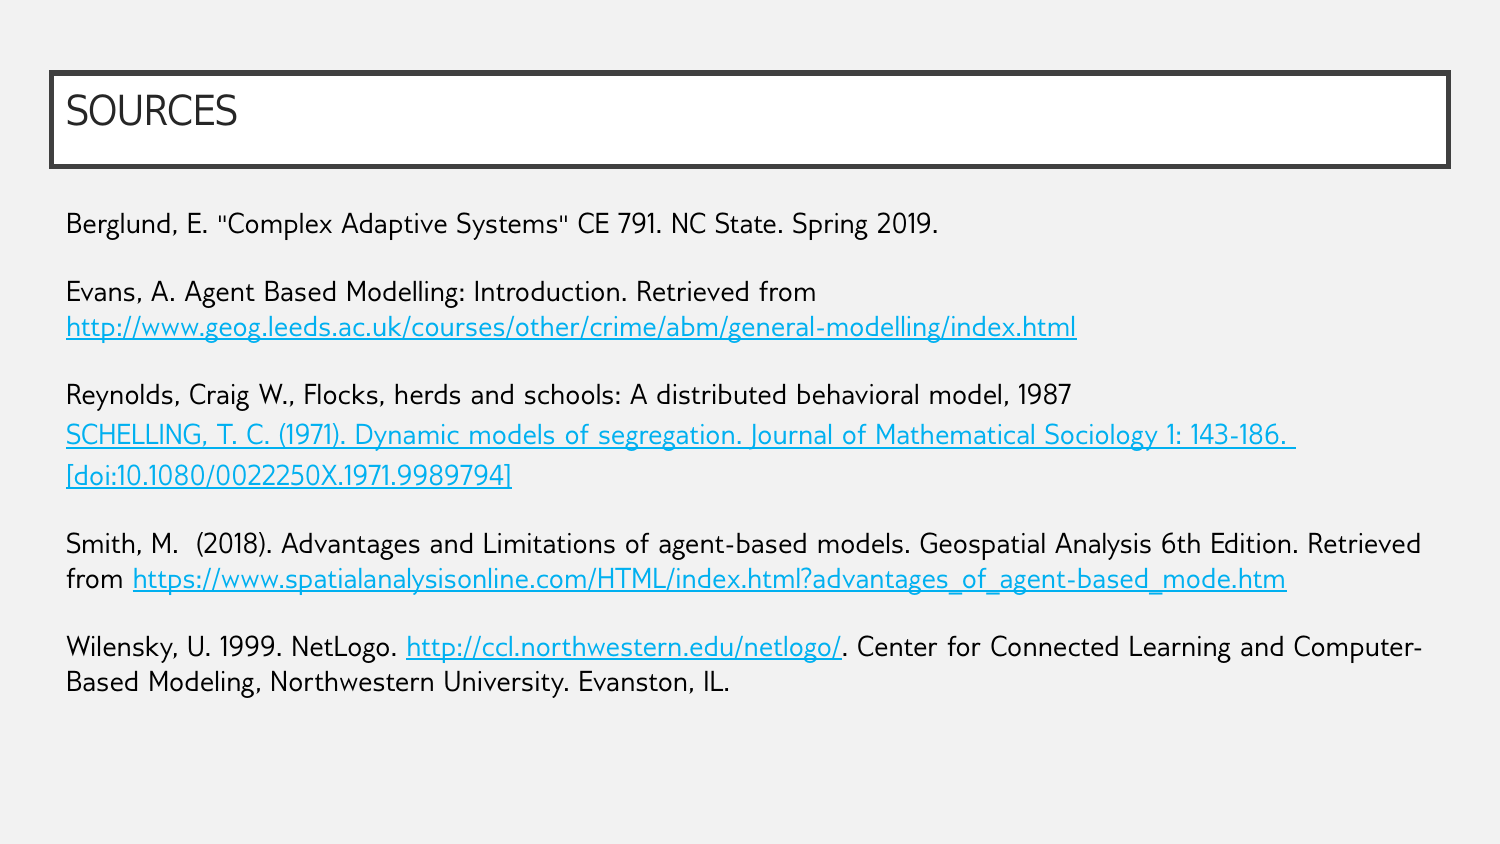

# SOURCES
Berglund, E. "Complex Adaptive Systems" CE 791. NC State. Spring 2019.
Evans, A. Agent Based Modelling: Introduction. Retrieved from http://www.geog.leeds.ac.uk/courses/other/crime/abm/general-modelling/index.html
Reynolds, Craig W., Flocks, herds and schools: A distributed behavioral model, 1987
SCHELLING, T. C. (1971). Dynamic models of segregation. Journal of Mathematical Sociology 1: 143-186. [doi:10.1080/0022250X.1971.9989794]
Smith, M.  (2018). Advantages and Limitations of agent-based models. Geospatial Analysis 6th Edition. Retrieved from https://www.spatialanalysisonline.com/HTML/index.html?advantages_of_agent-based_mode.htm
Wilensky, U. 1999. NetLogo. http://ccl.northwestern.edu/netlogo/. Center for Connected Learning and Computer-Based Modeling, Northwestern University. Evanston, IL.